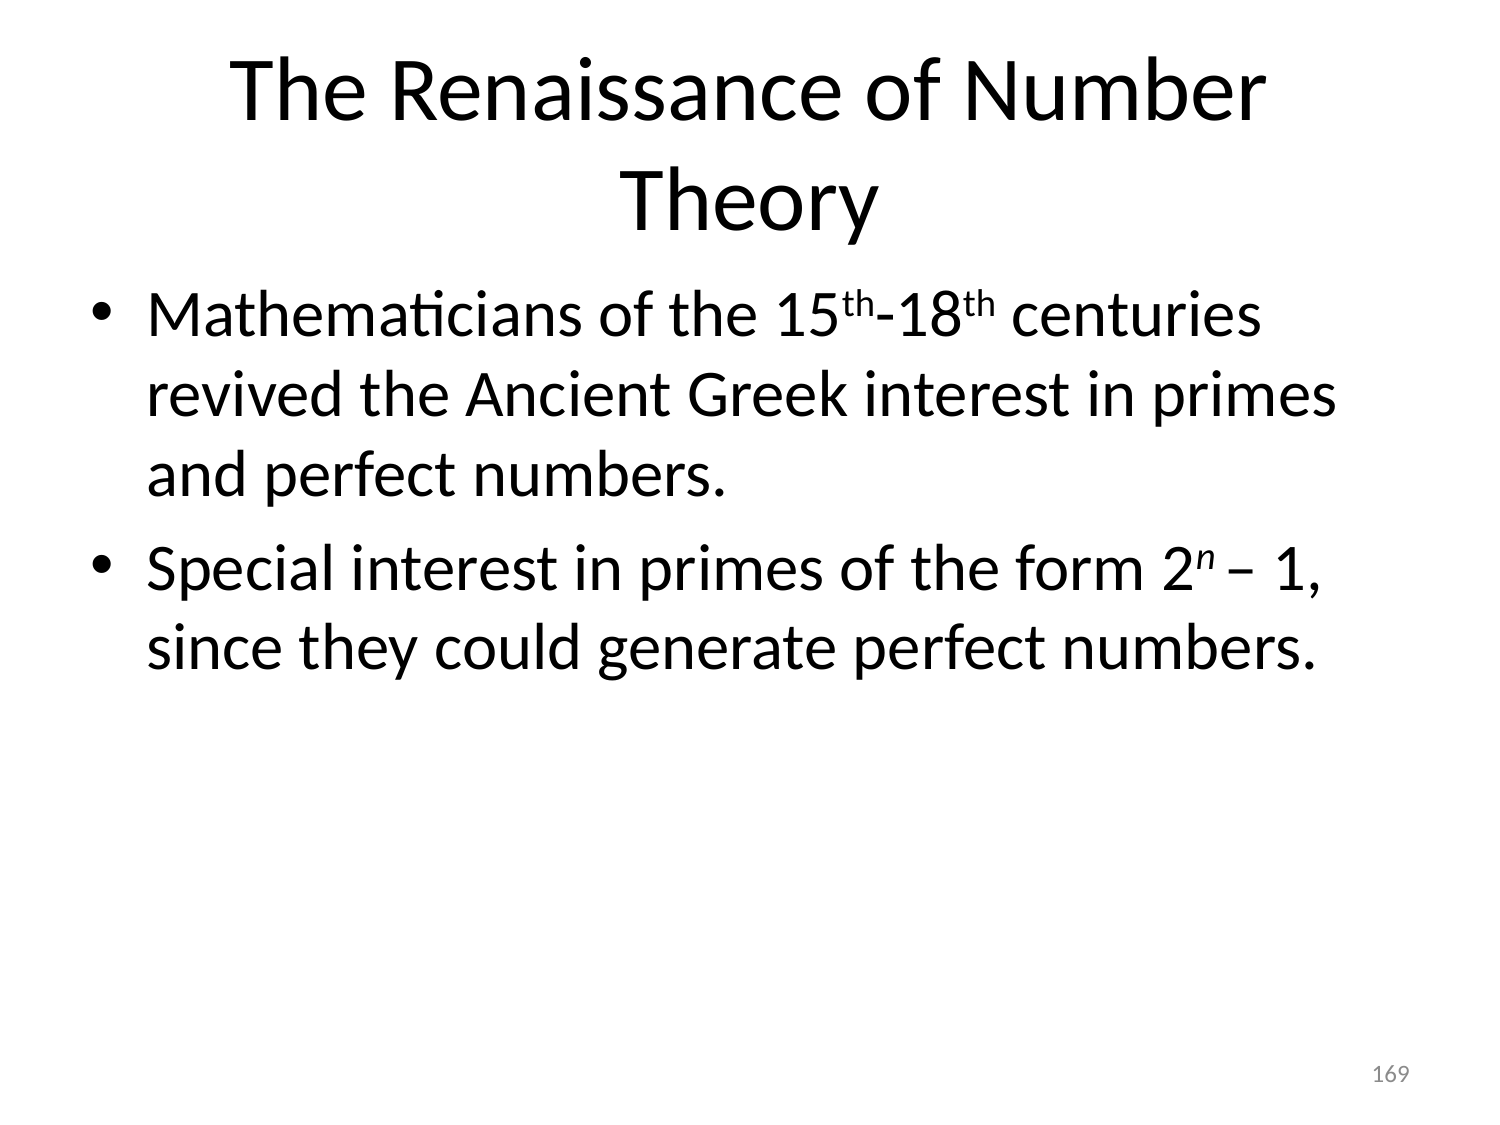

# The Renaissance of Number Theory
Mathematicians of the 15th-18th centuries revived the Ancient Greek interest in primes and perfect numbers.
Special interest in primes of the form 2n – 1, since they could generate perfect numbers.
169